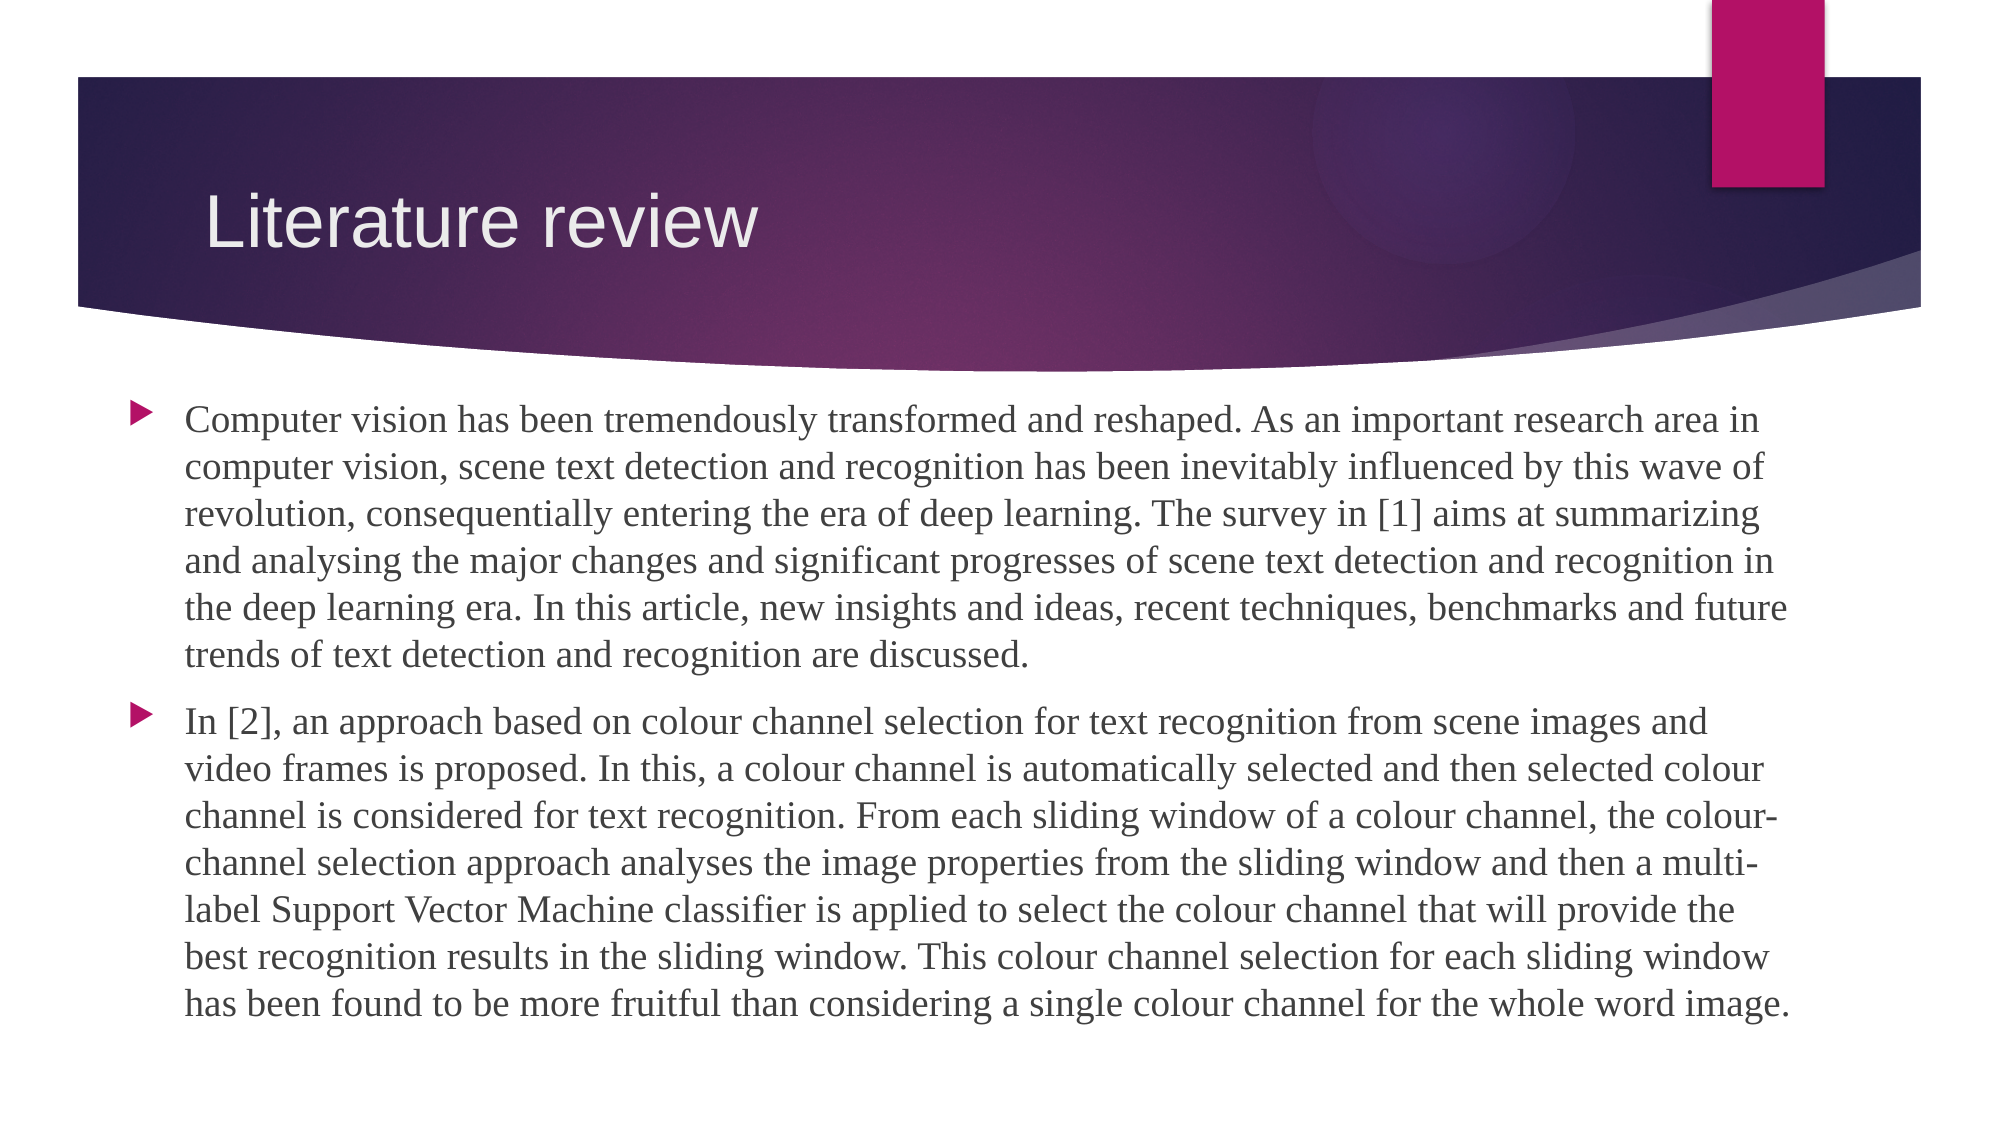

# Literature review
Computer vision has been tremendously transformed and reshaped. As an important research area in computer vision, scene text detection and recognition has been inevitably influenced by this wave of revolution, consequentially entering the era of deep learning. The survey in [1] aims at summarizing and analysing the major changes and significant progresses of scene text detection and recognition in the deep learning era. In this article, new insights and ideas, recent techniques, benchmarks and future trends of text detection and recognition are discussed.
In [2], an approach based on colour channel selection for text recognition from scene images and video frames is proposed. In this, a colour channel is automatically selected and then selected colour channel is considered for text recognition. From each sliding window of a colour channel, the colour-channel selection approach analyses the image properties from the sliding window and then a multi-label Support Vector Machine classifier is applied to select the colour channel that will provide the best recognition results in the sliding window. This colour channel selection for each sliding window has been found to be more fruitful than considering a single colour channel for the whole word image.